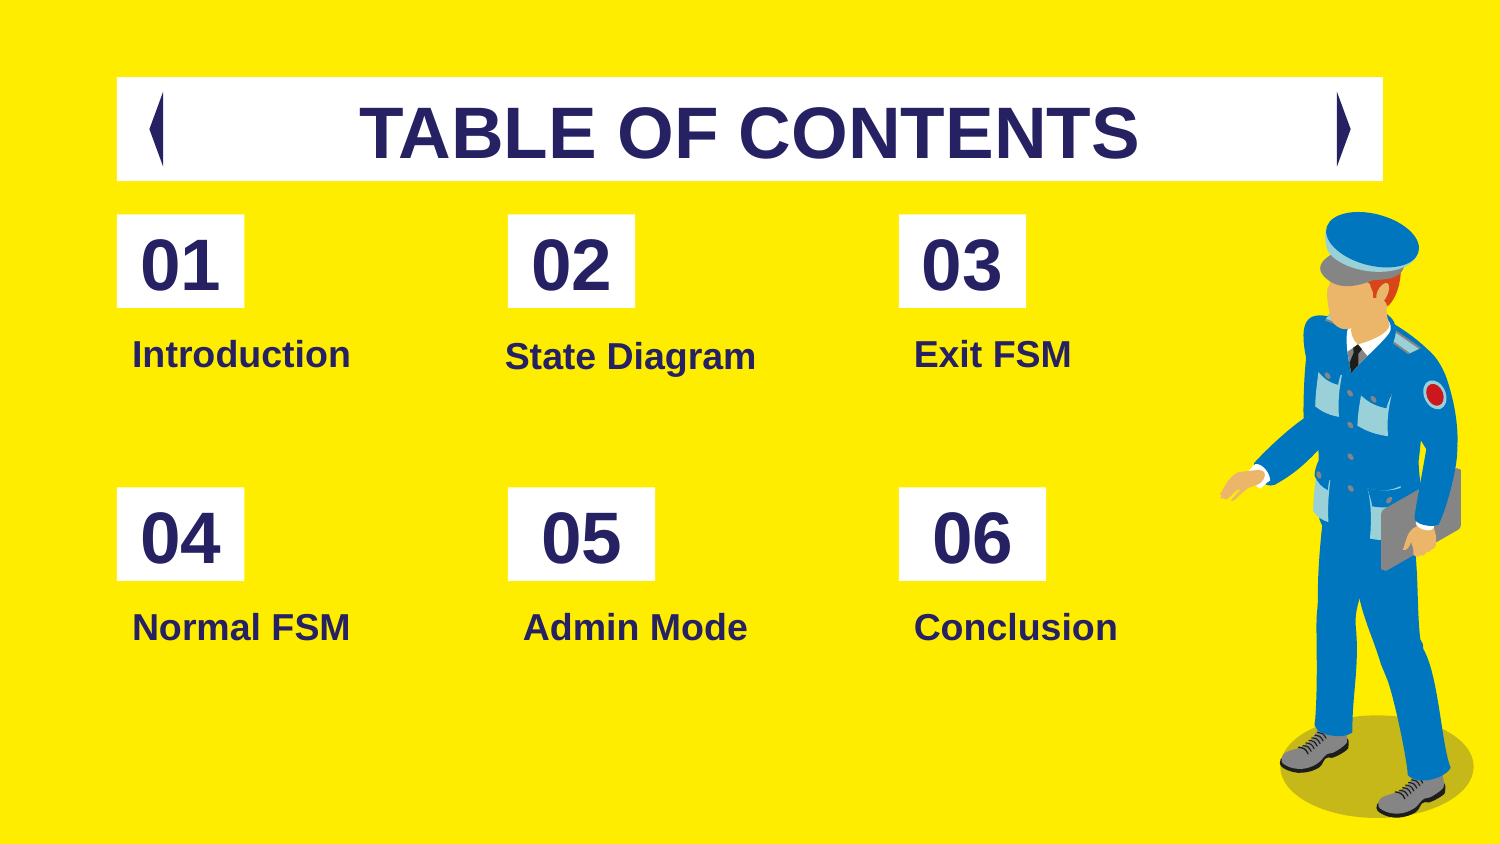

TABLE OF CONTENTS

# 01
02
03
State Diagram
Introduction
Exit FSM
05
04
06
Normal FSM
Admin Mode
Conclusion